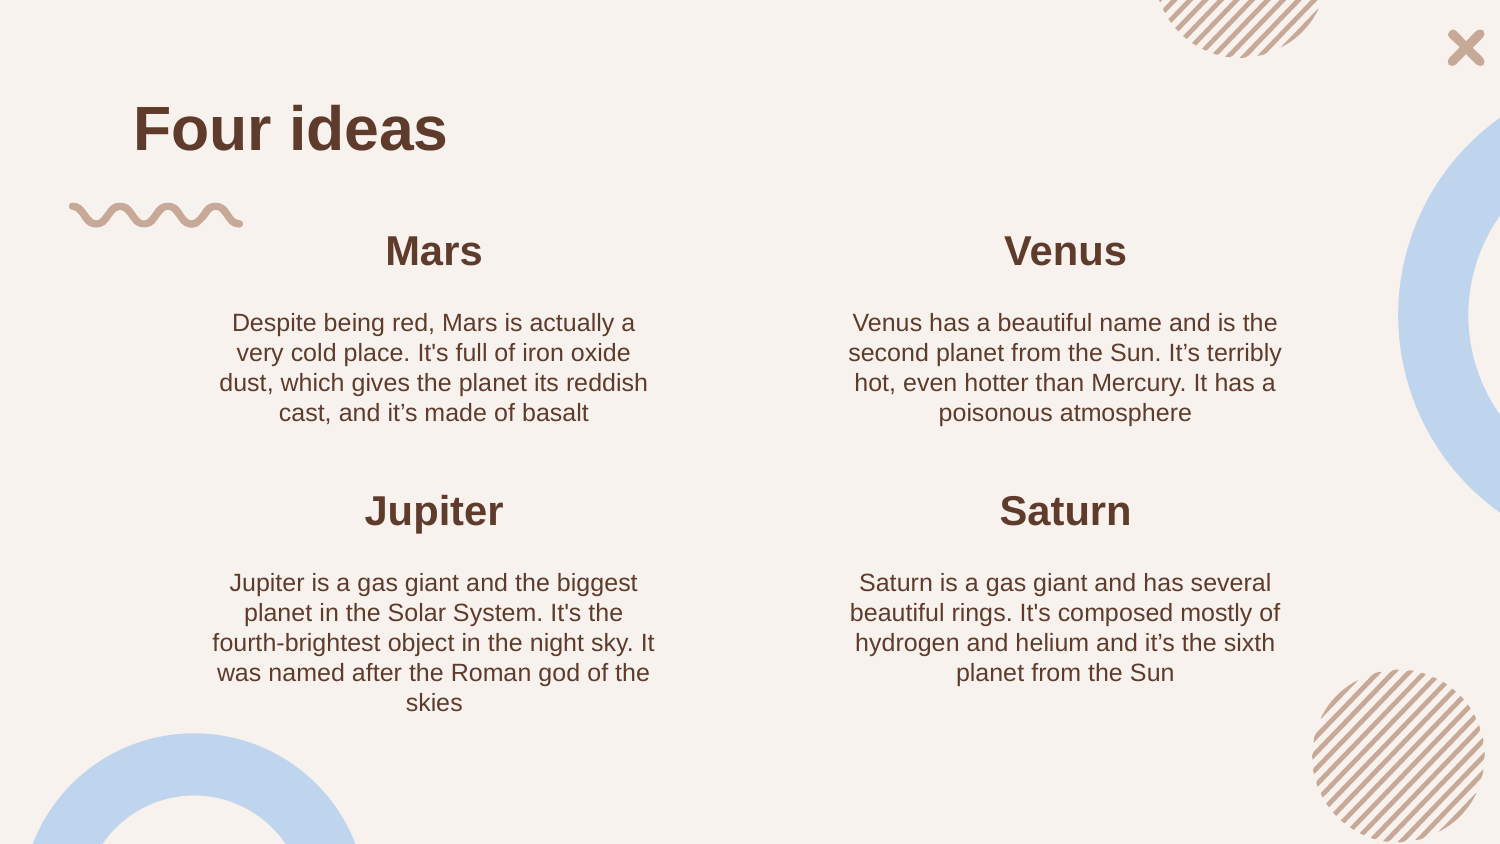

# Four ideas

Mars
Venus
Despite being red, Mars is actually a very cold place. It's full of iron oxide dust, which gives the planet its reddish cast, and it’s made of basalt
Venus has a beautiful name and is the second planet from the Sun. It’s terribly hot, even hotter than Mercury. It has a poisonous atmosphere
Jupiter
Saturn
Jupiter is a gas giant and the biggest planet in the Solar System. It's the fourth-brightest object in the night sky. It was named after the Roman god of the skies
Saturn is a gas giant and has several beautiful rings. It's composed mostly of hydrogen and helium and it’s the sixth planet from the Sun